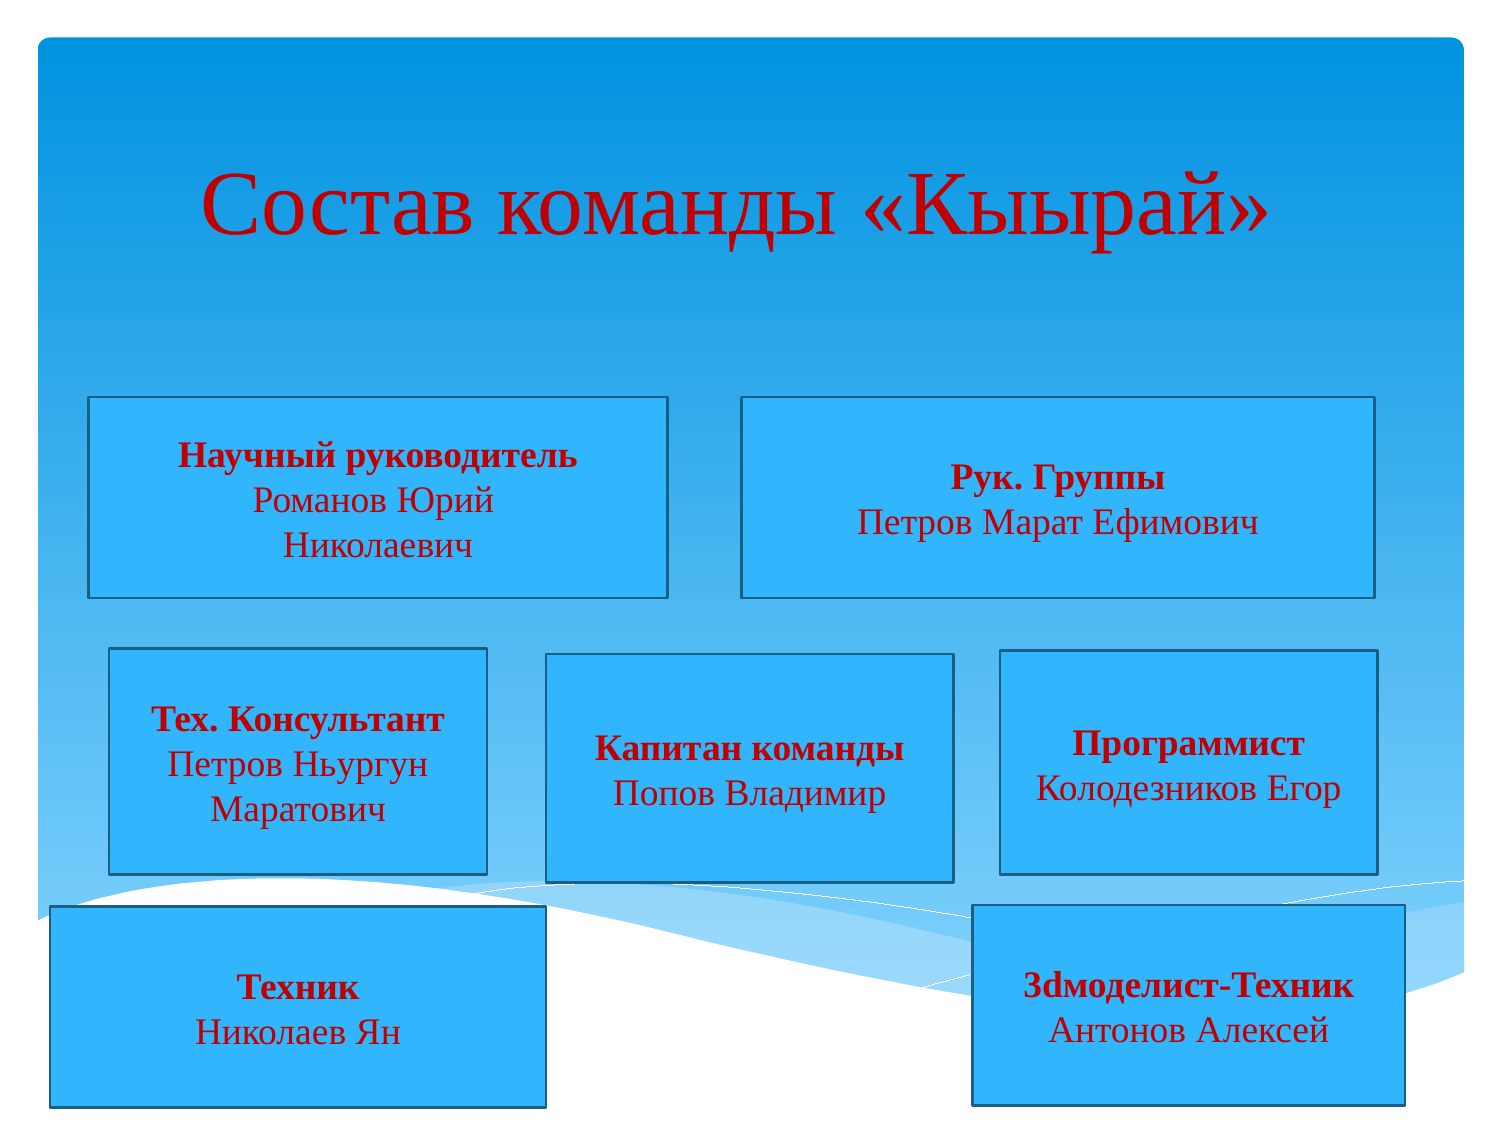

# Состав команды «Кыырай»
Научный руководитель
Романов Юрий
Николаевич
Рук. Группы
Петров Марат Ефимович
Тех. Консультант
Петров Ньургун Маратович
Программист
Колодезников Егор
Капитан команды
Попов Владимир
3dмоделист-Техник
Антонов Алексей
Техник
Николаев Ян